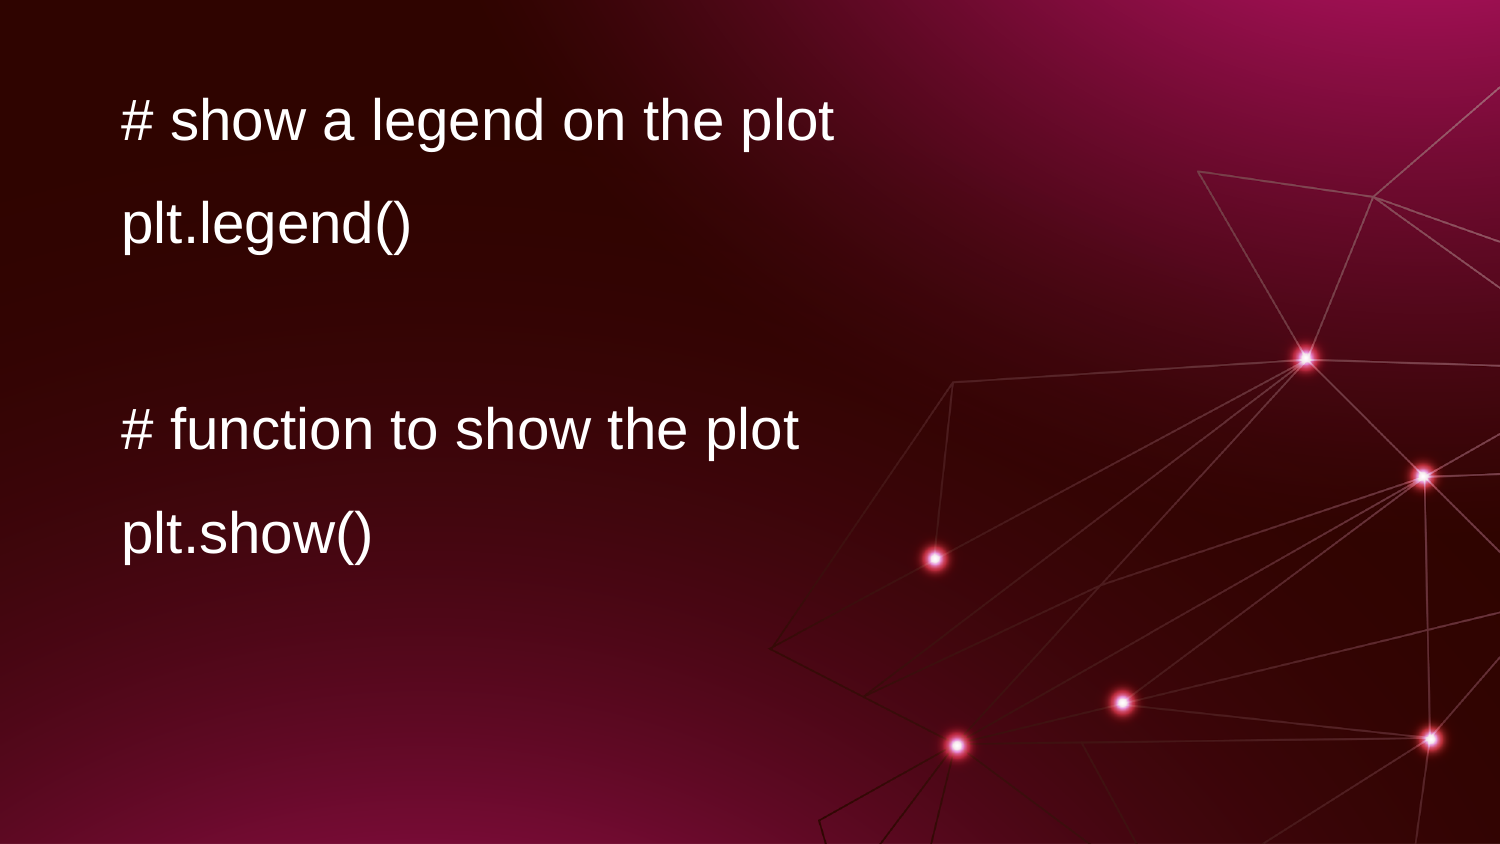

# show a legend on the plot
plt.legend()

# function to show the plot
plt.show()